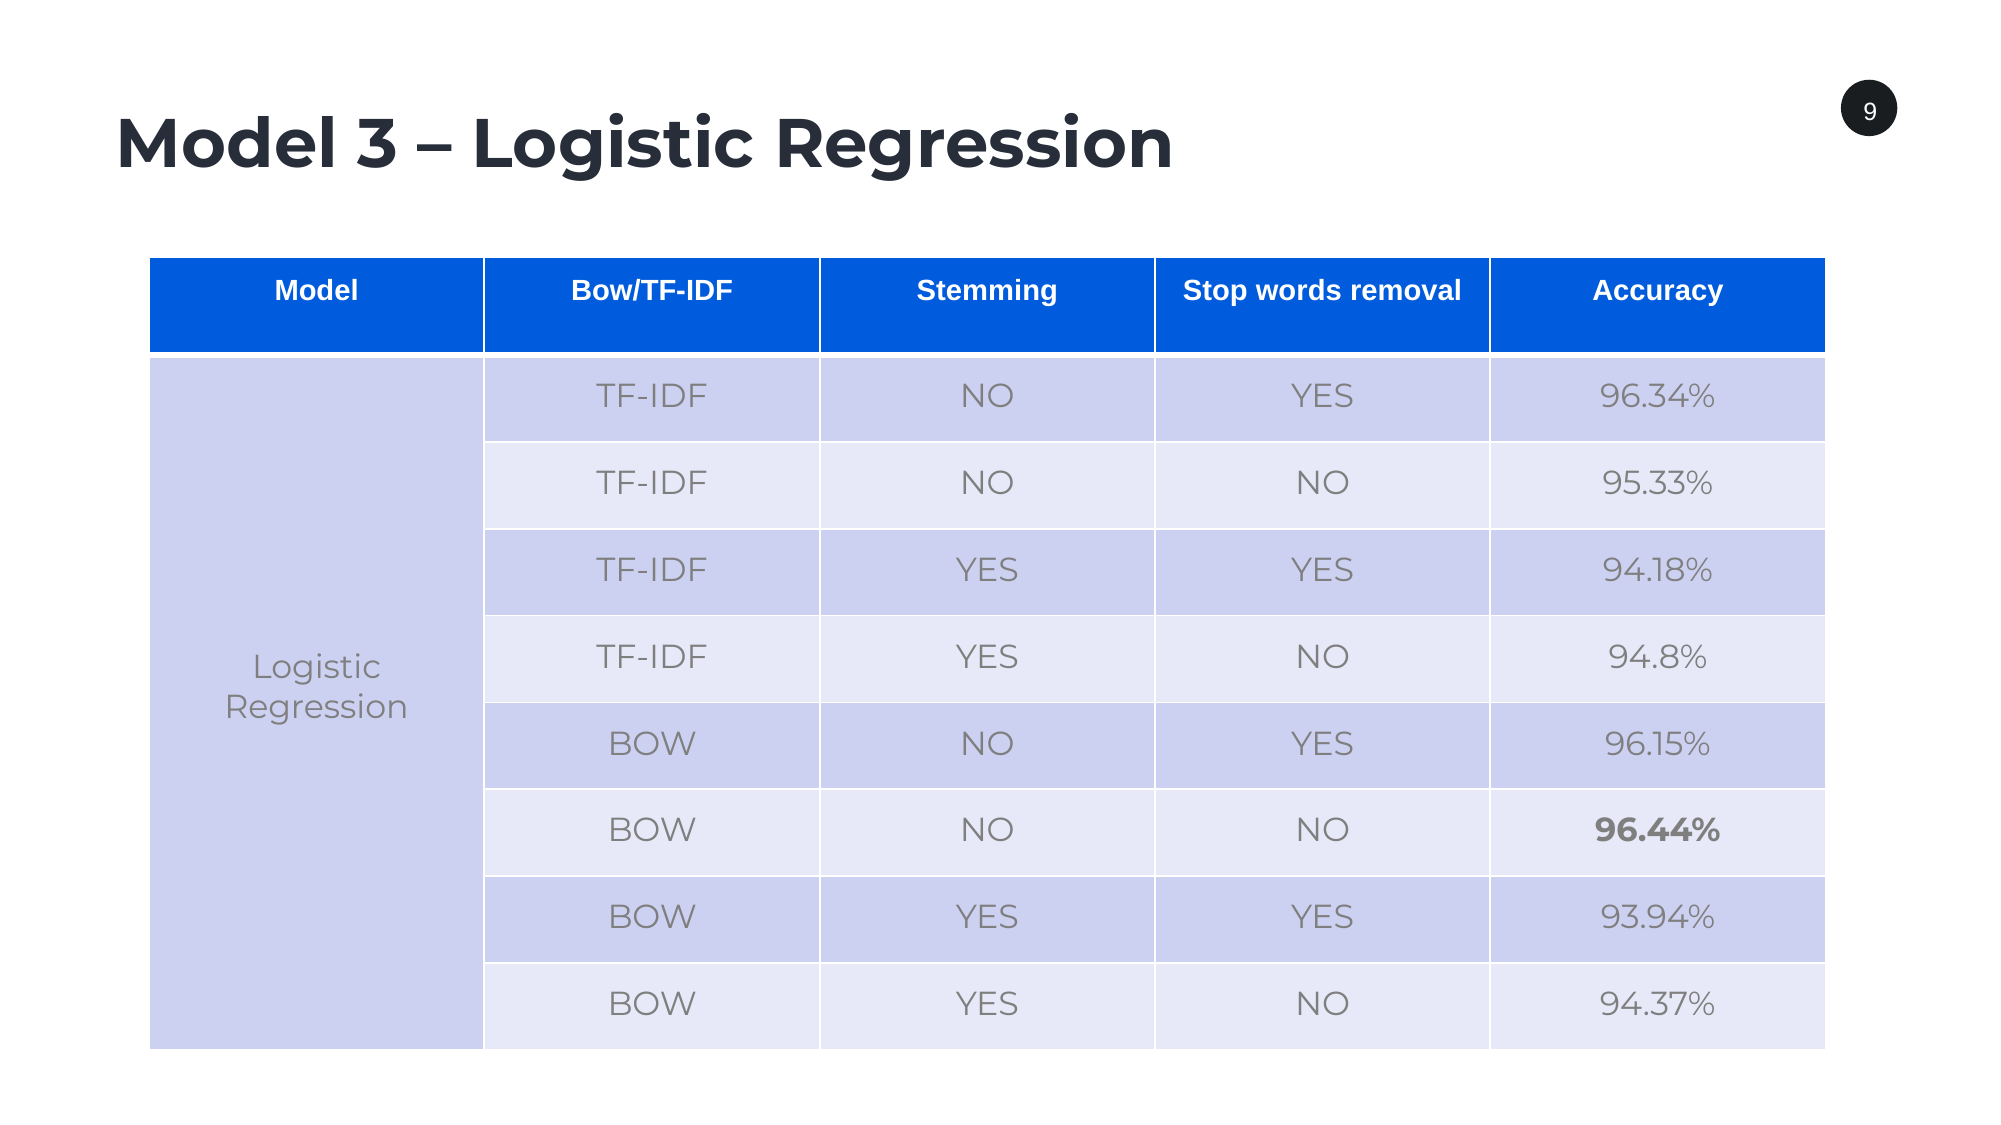

9
Model 3 – Logistic Regression
| Model | Bow/TF-IDF | Stemming | Stop words removal | Accuracy |
| --- | --- | --- | --- | --- |
| Logistic Regression | TF-IDF | NO | YES | 96.34% |
|  | TF-IDF | NO | NO | 95.33% |
|  | TF-IDF | YES | YES | 94.18% |
|  | TF-IDF | YES | NO | 94.8% |
|  | BOW | NO | YES | 96.15% |
|  | BOW | NO | NO | 96.44% |
|  | BOW | YES | YES | 93.94% |
|  | BOW | YES | NO | 94.37% |